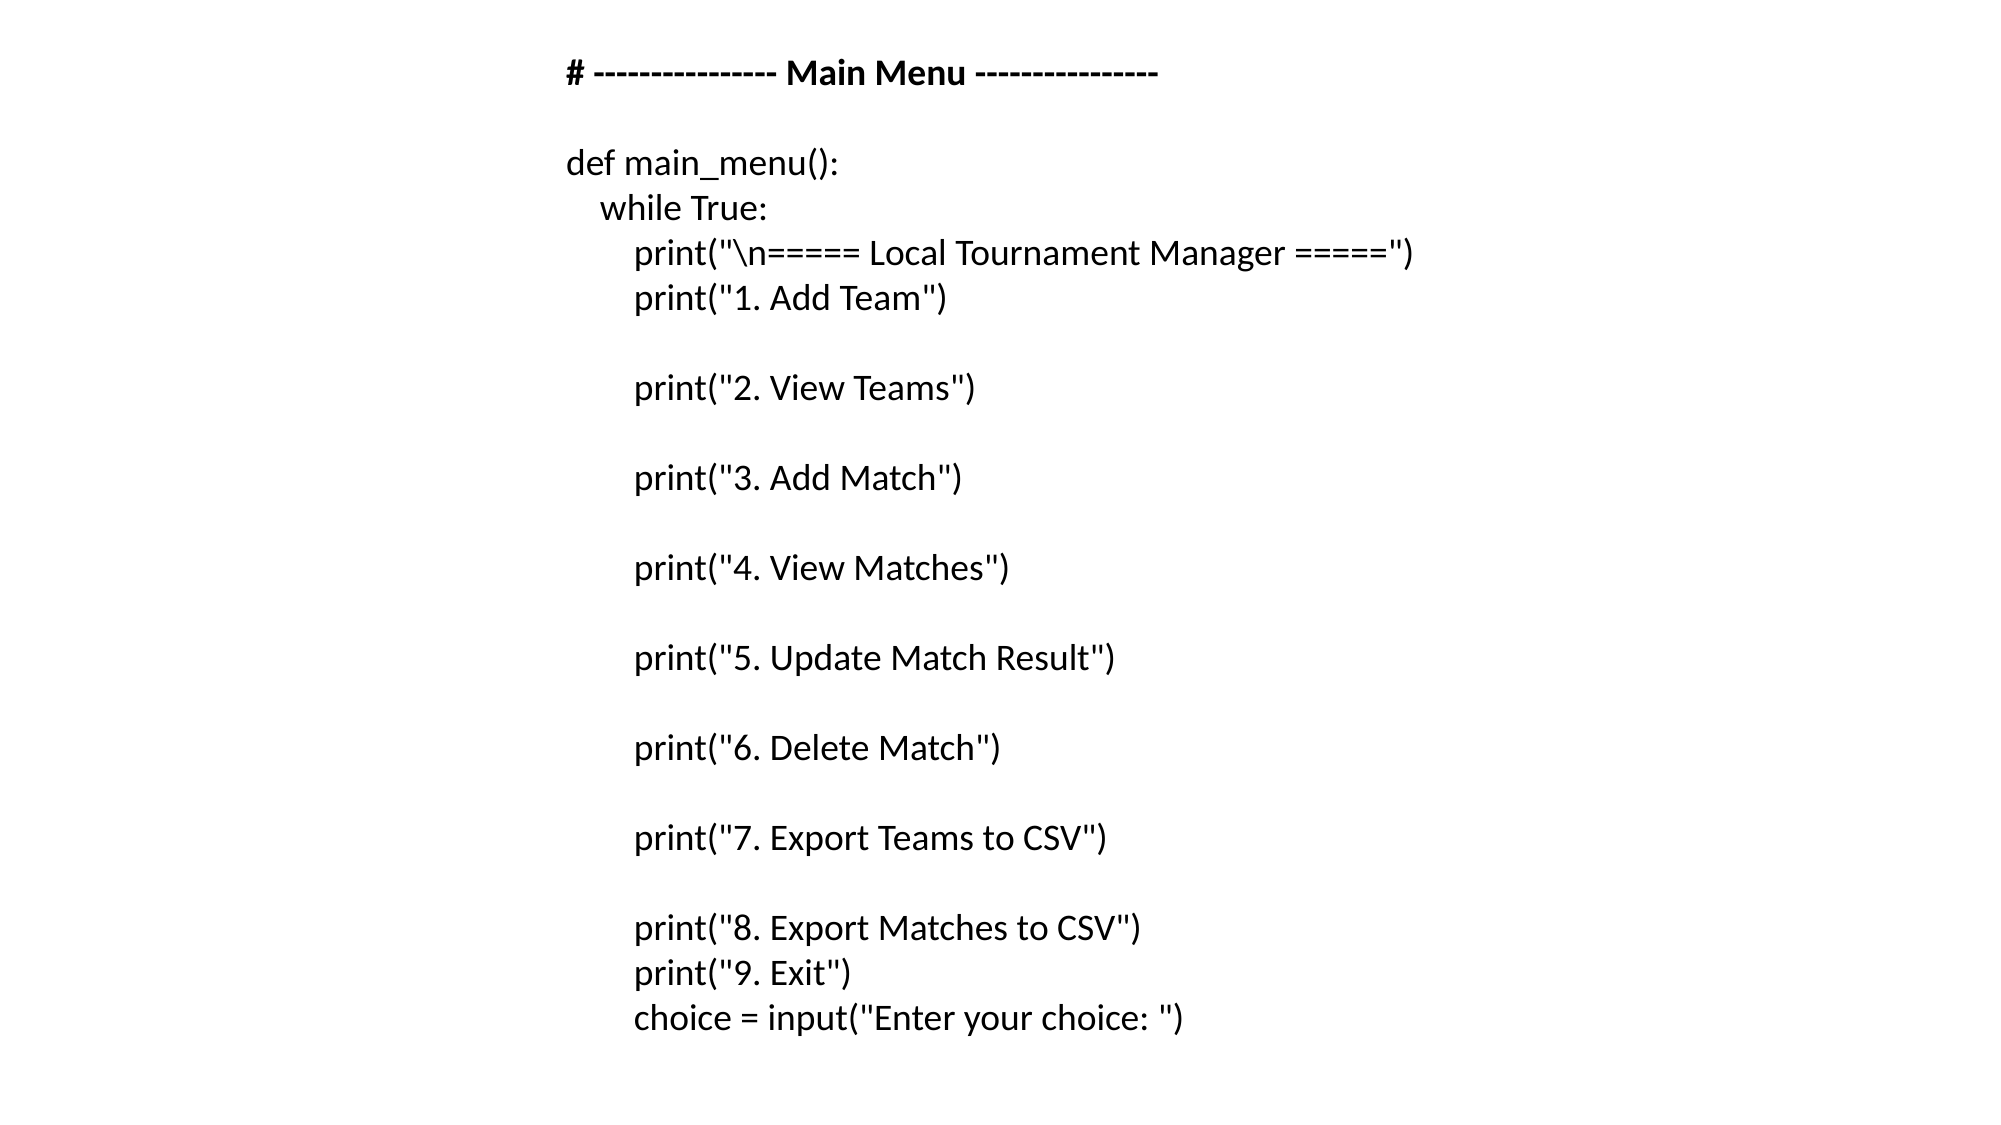

# ---------------- Main Menu ----------------
def main_menu():
    while True:
        print("\n===== Local Tournament Manager =====")
        print("1. Add Team")
        print("2. View Teams")
        print("3. Add Match")
        print("4. View Matches")
        print("5. Update Match Result")
        print("6. Delete Match")
        print("7. Export Teams to CSV")
        print("8. Export Matches to CSV")
        print("9. Exit")
        choice = input("Enter your choice: ")